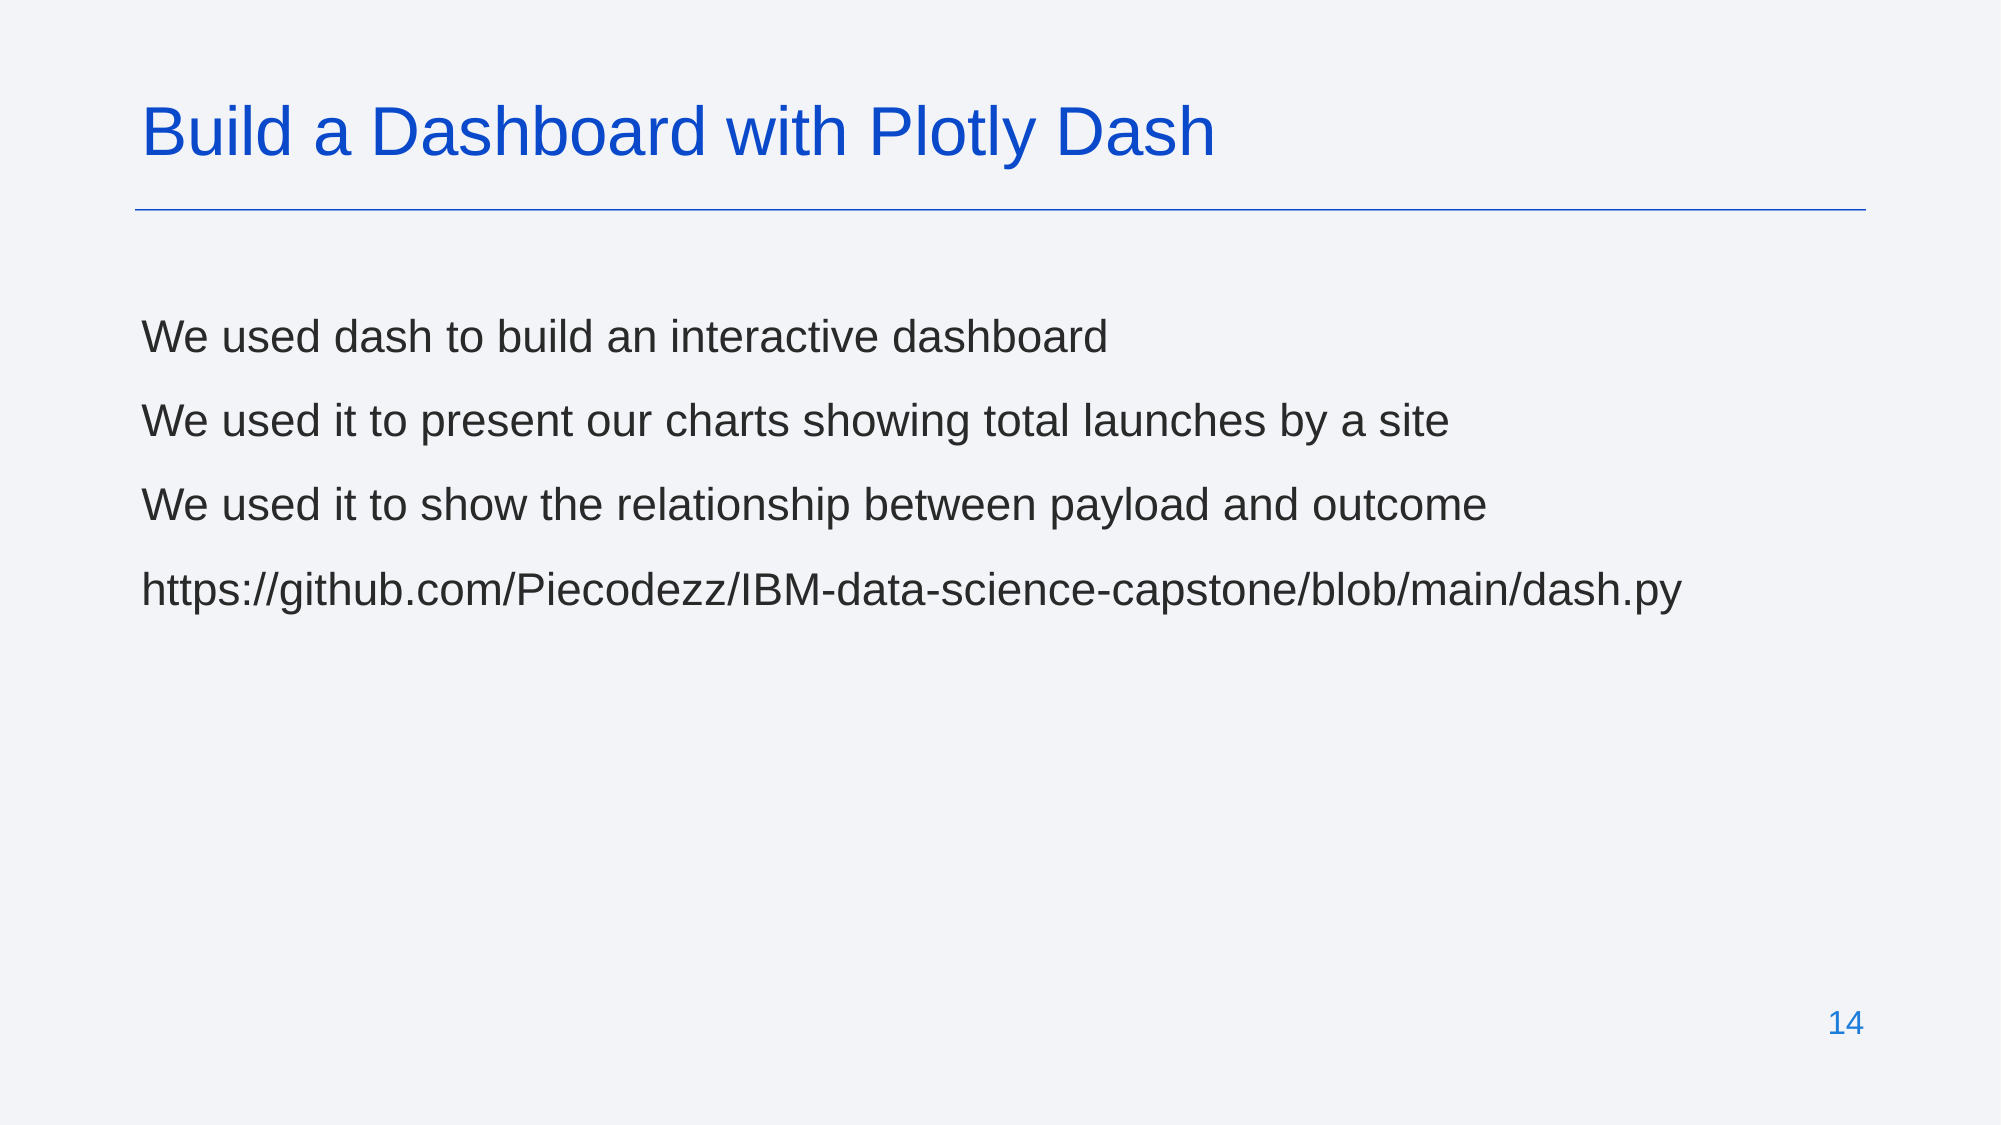

Build a Dashboard with Plotly Dash
We used dash to build an interactive dashboard
We used it to present our charts showing total launches by a site
We used it to show the relationship between payload and outcome
https://github.com/Piecodezz/IBM-data-science-capstone/blob/main/dash.py
14